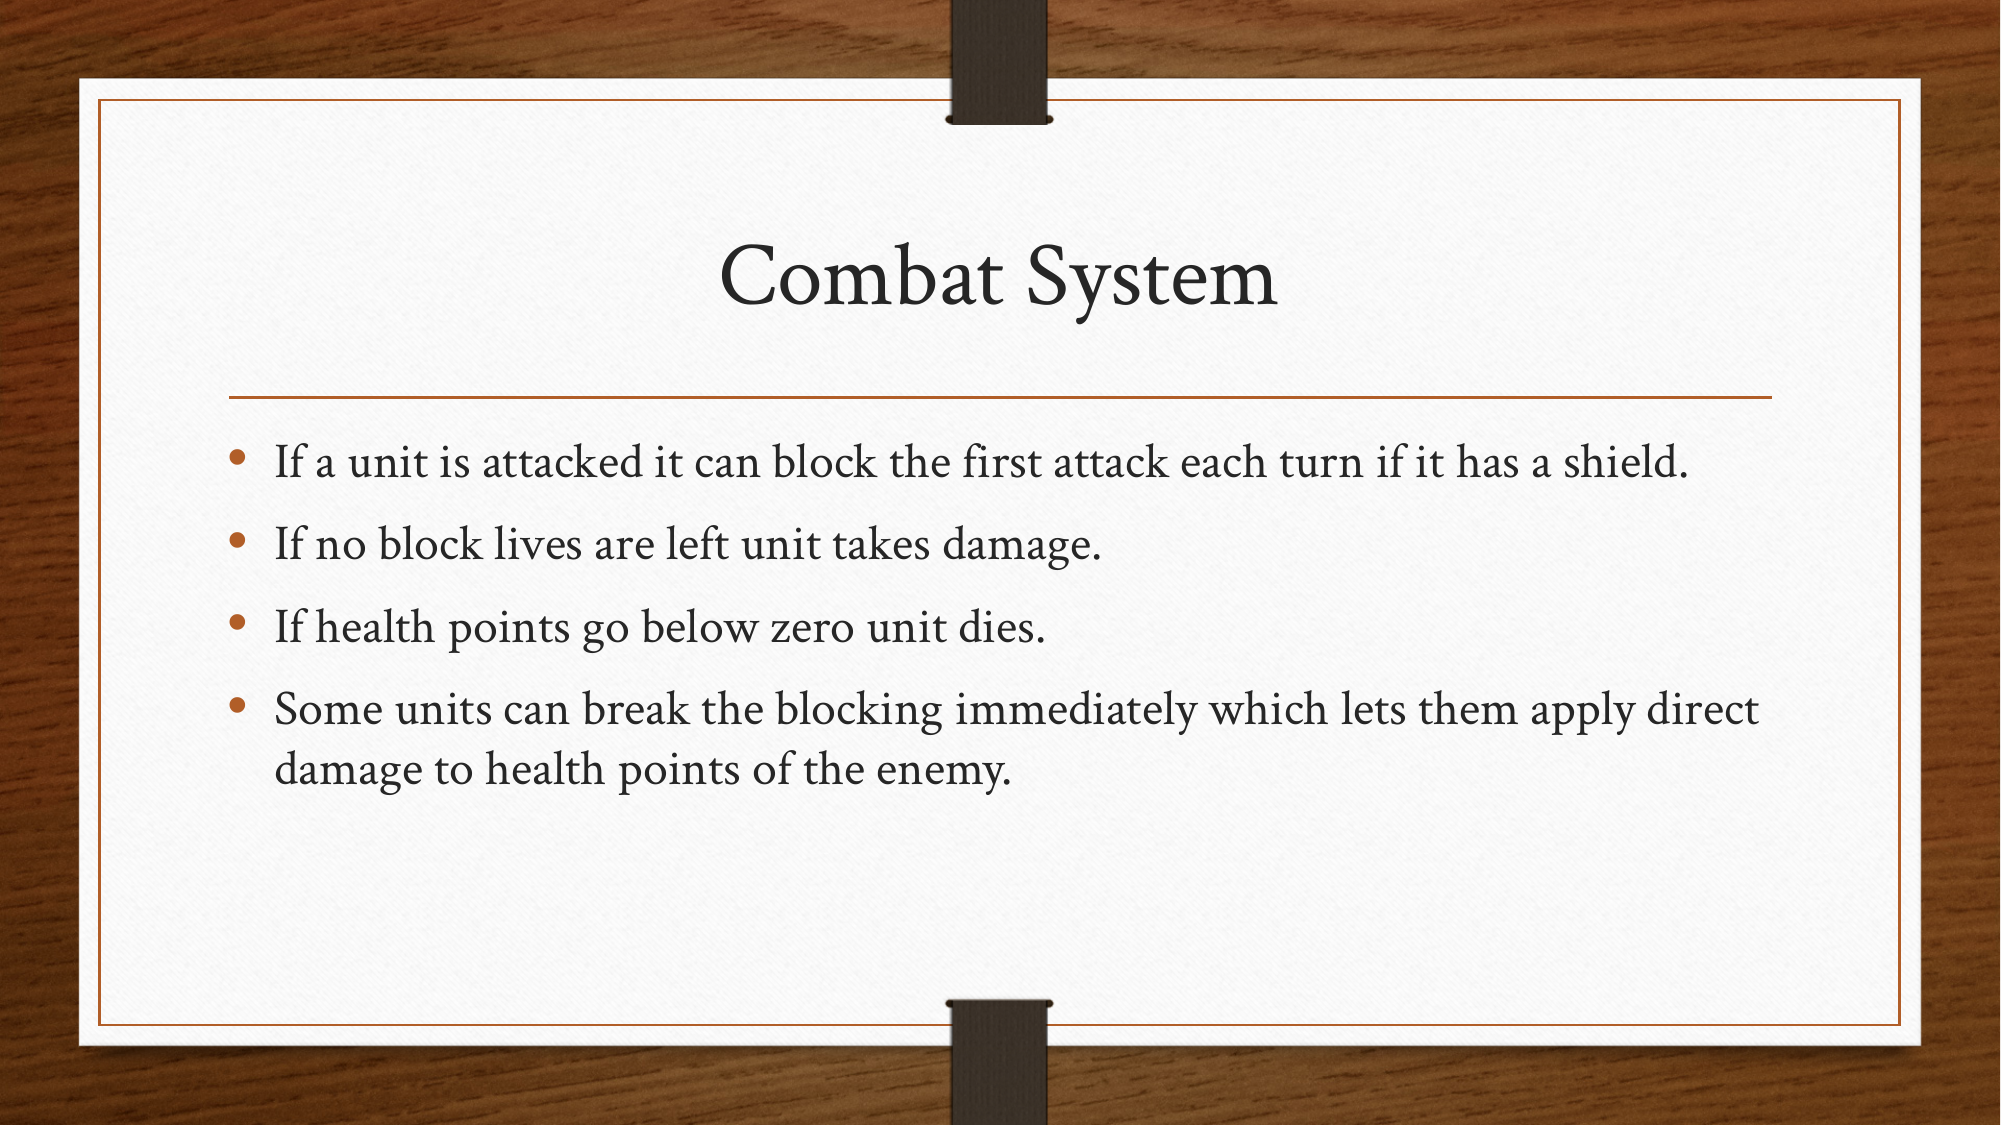

# Combat System
If a unit is attacked it can block the first attack each turn if it has a shield.
If no block lives are left unit takes damage.
If health points go below zero unit dies.
Some units can break the blocking immediately which lets them apply direct damage to health points of the enemy.